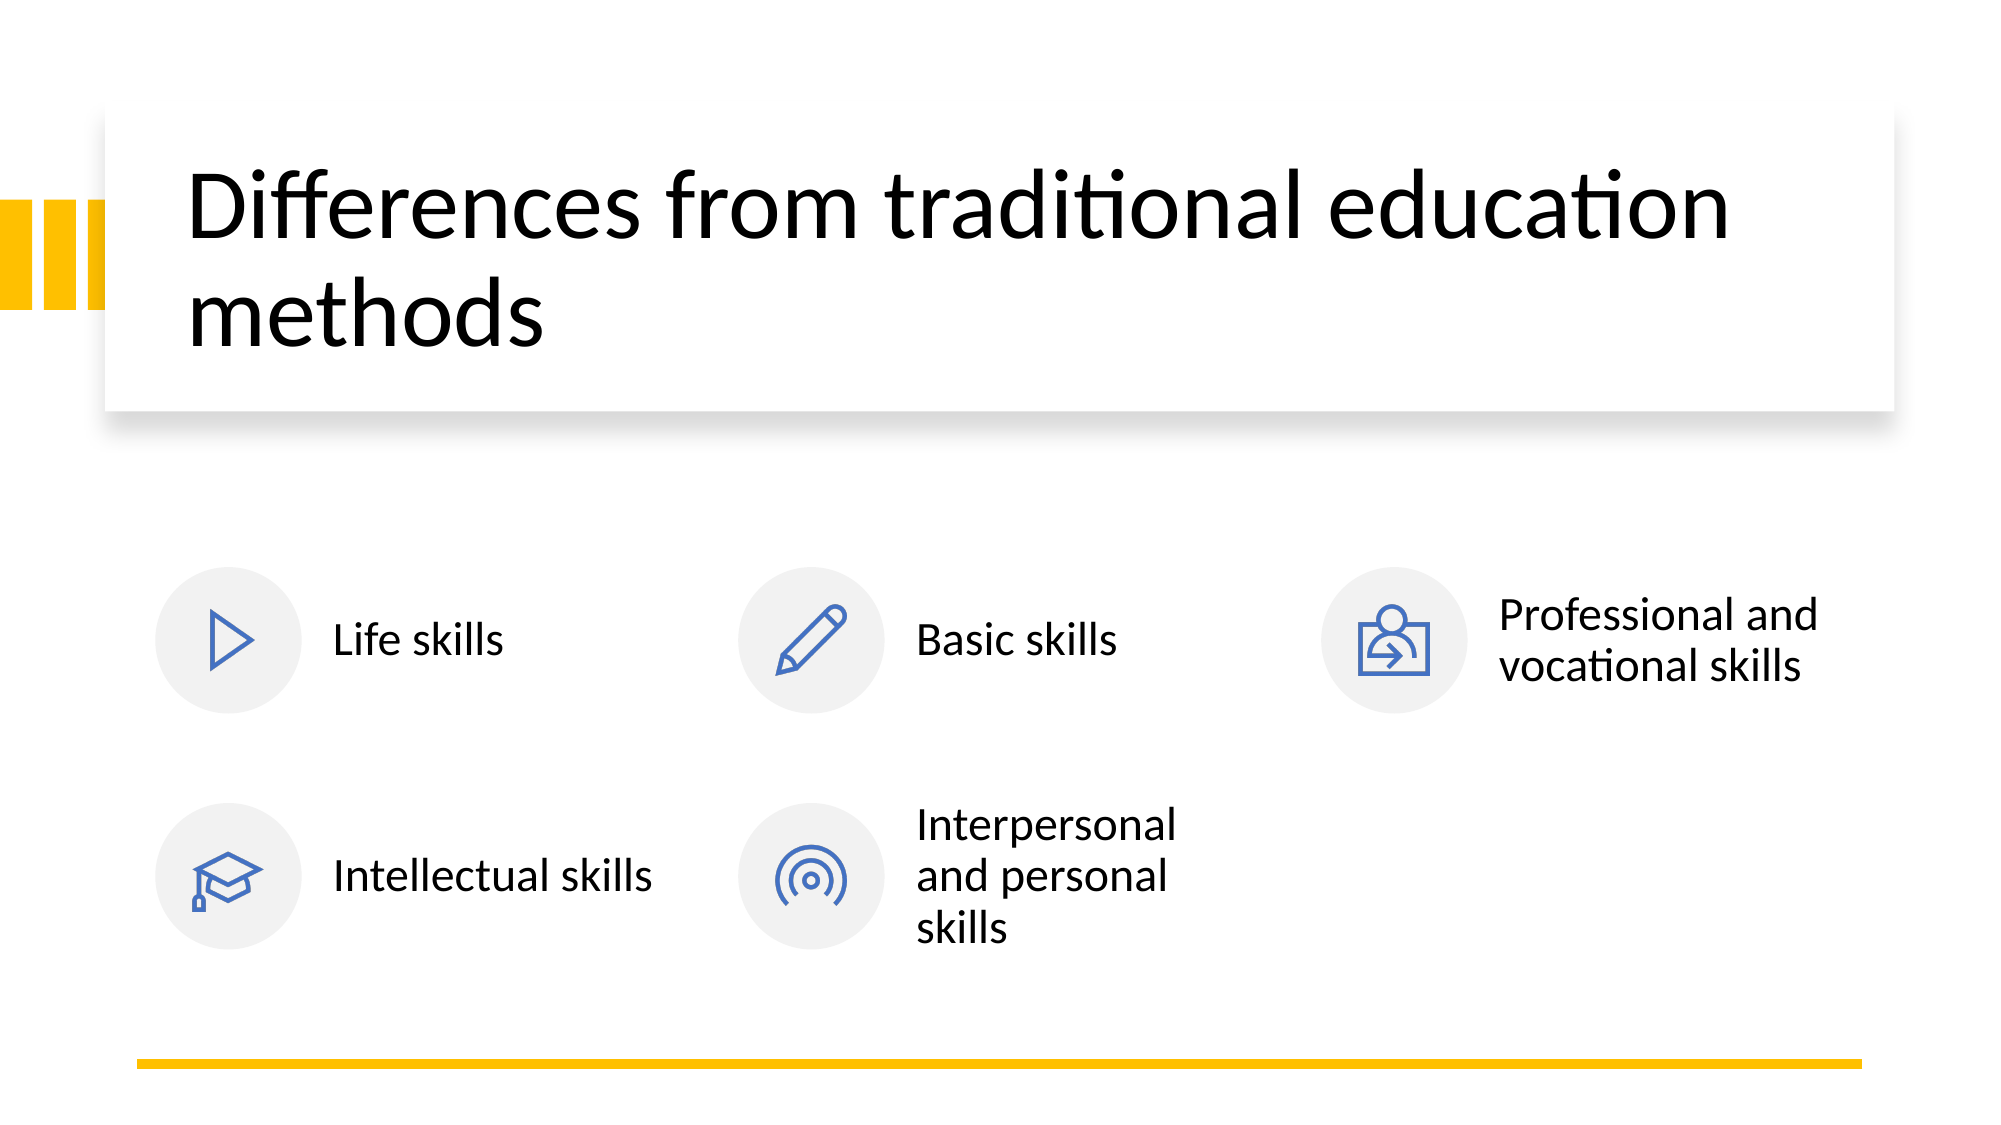

# Differences from traditional education methods

Life skills
Basic skills
Professional and vocational skills
Intellectual skills
Interpersonal and personal skills